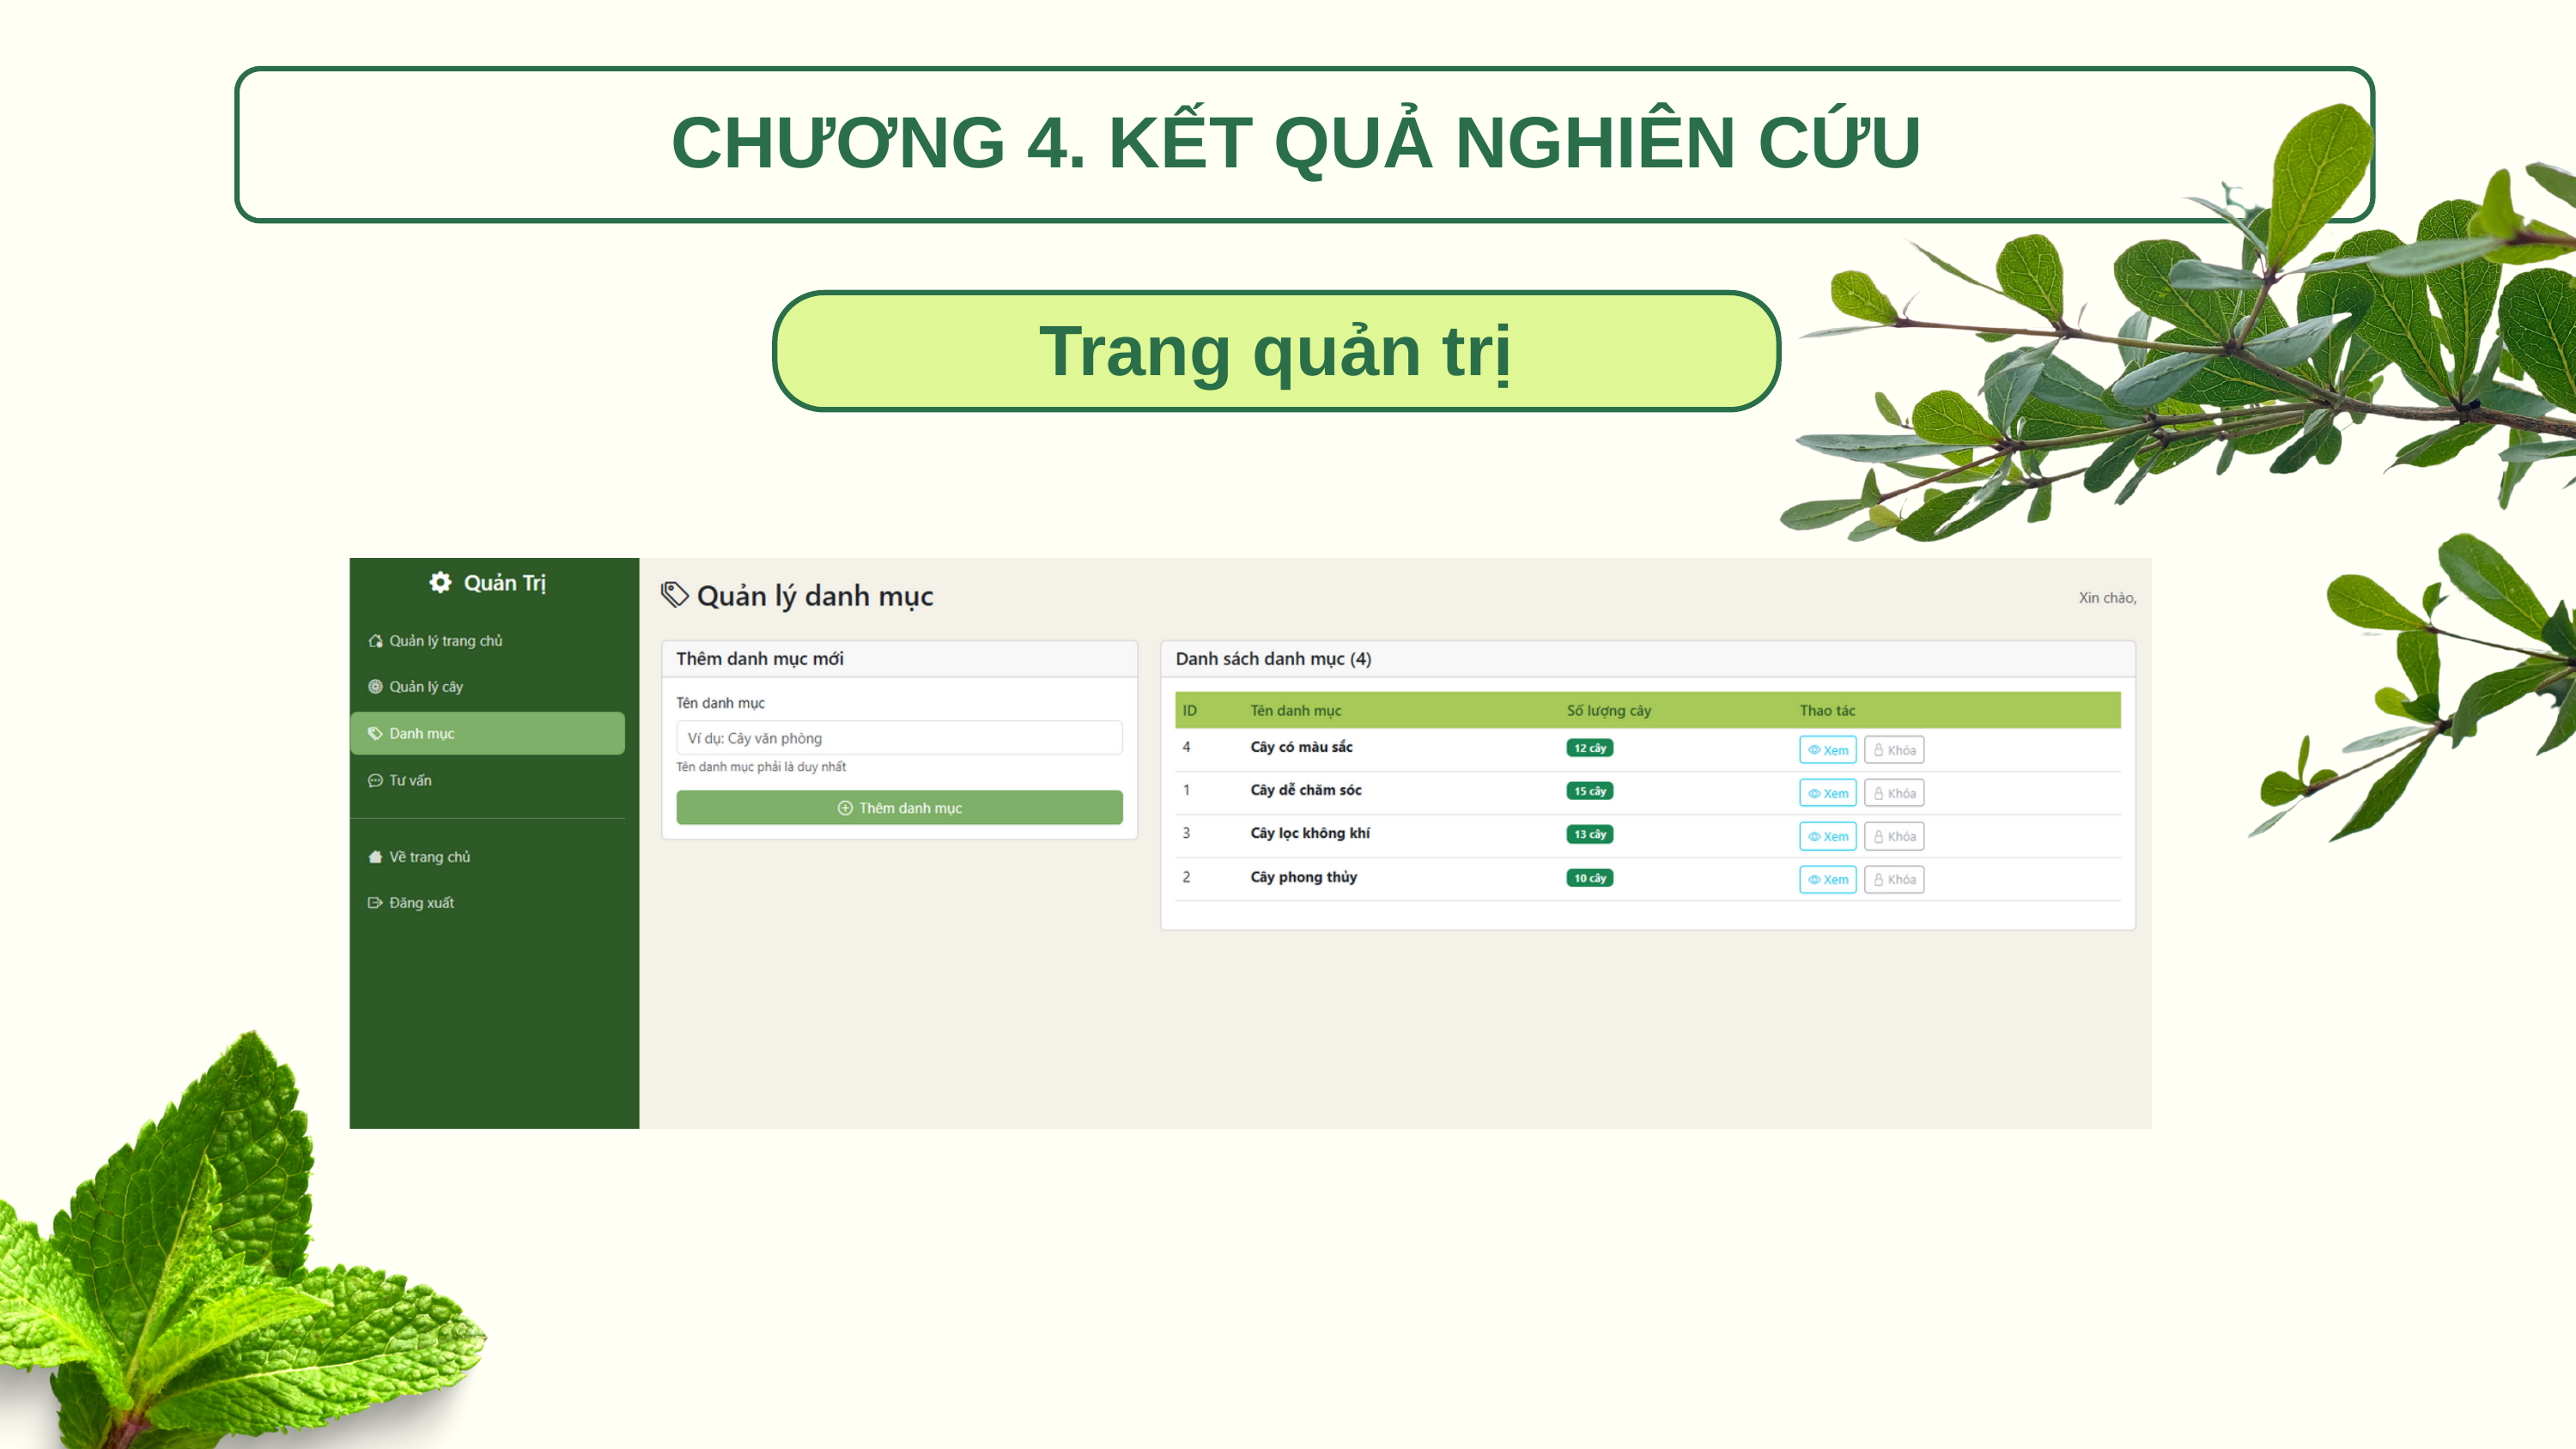

đd

CHƯƠNG 4. KẾT QUẢ NGHIÊN CỨU

Trang quản trị